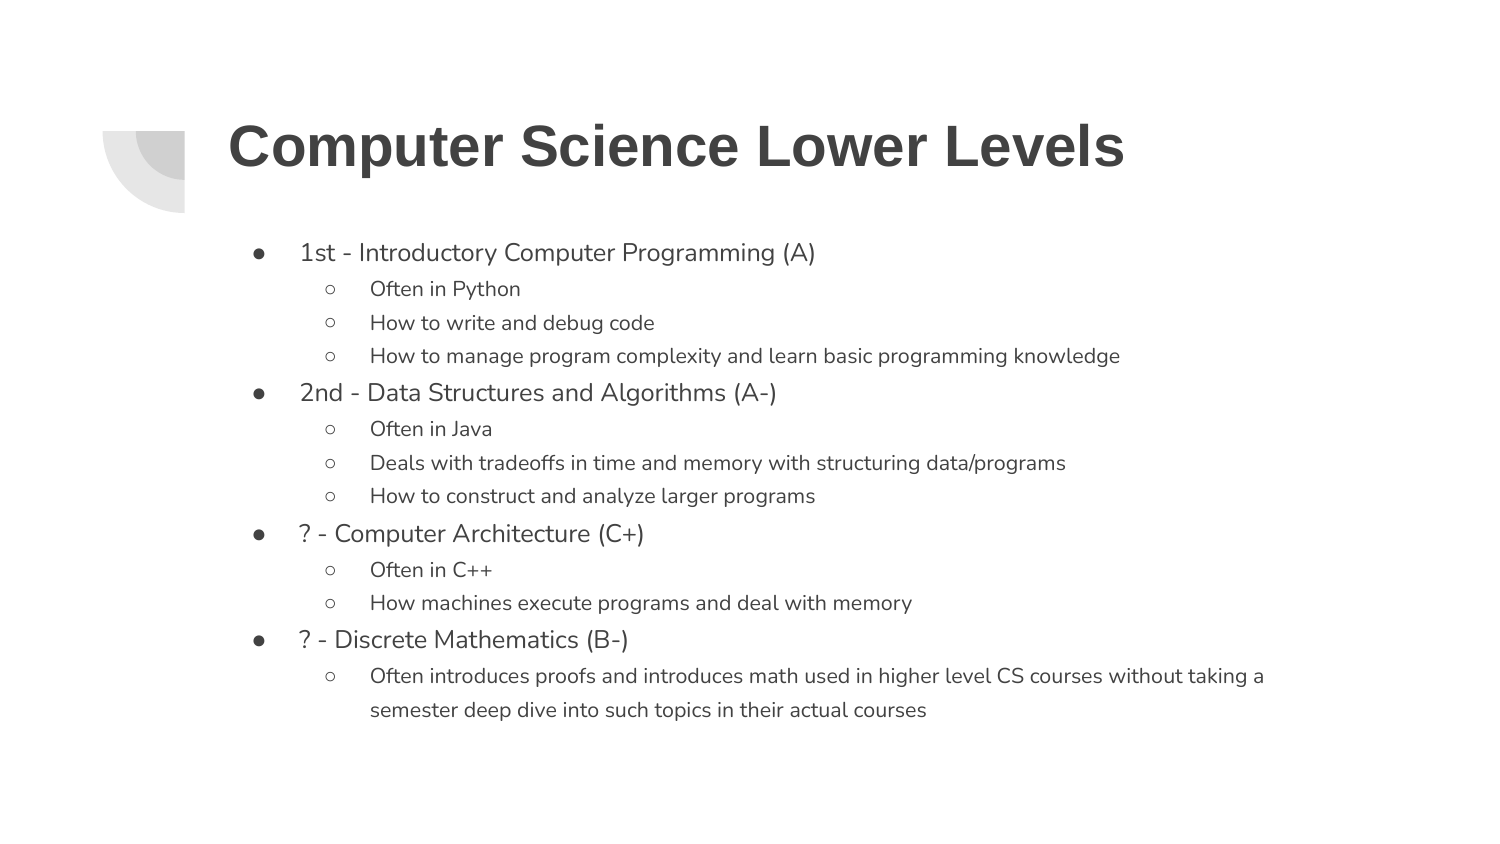

# Computer Science Lower Levels
1st - Introductory Computer Programming (A)
Often in Python
How to write and debug code
How to manage program complexity and learn basic programming knowledge
2nd - Data Structures and Algorithms (A-)
Often in Java
Deals with tradeoffs in time and memory with structuring data/programs
How to construct and analyze larger programs
? - Computer Architecture (C+)
Often in C++
How machines execute programs and deal with memory
? - Discrete Mathematics (B-)
Often introduces proofs and introduces math used in higher level CS courses without taking a semester deep dive into such topics in their actual courses